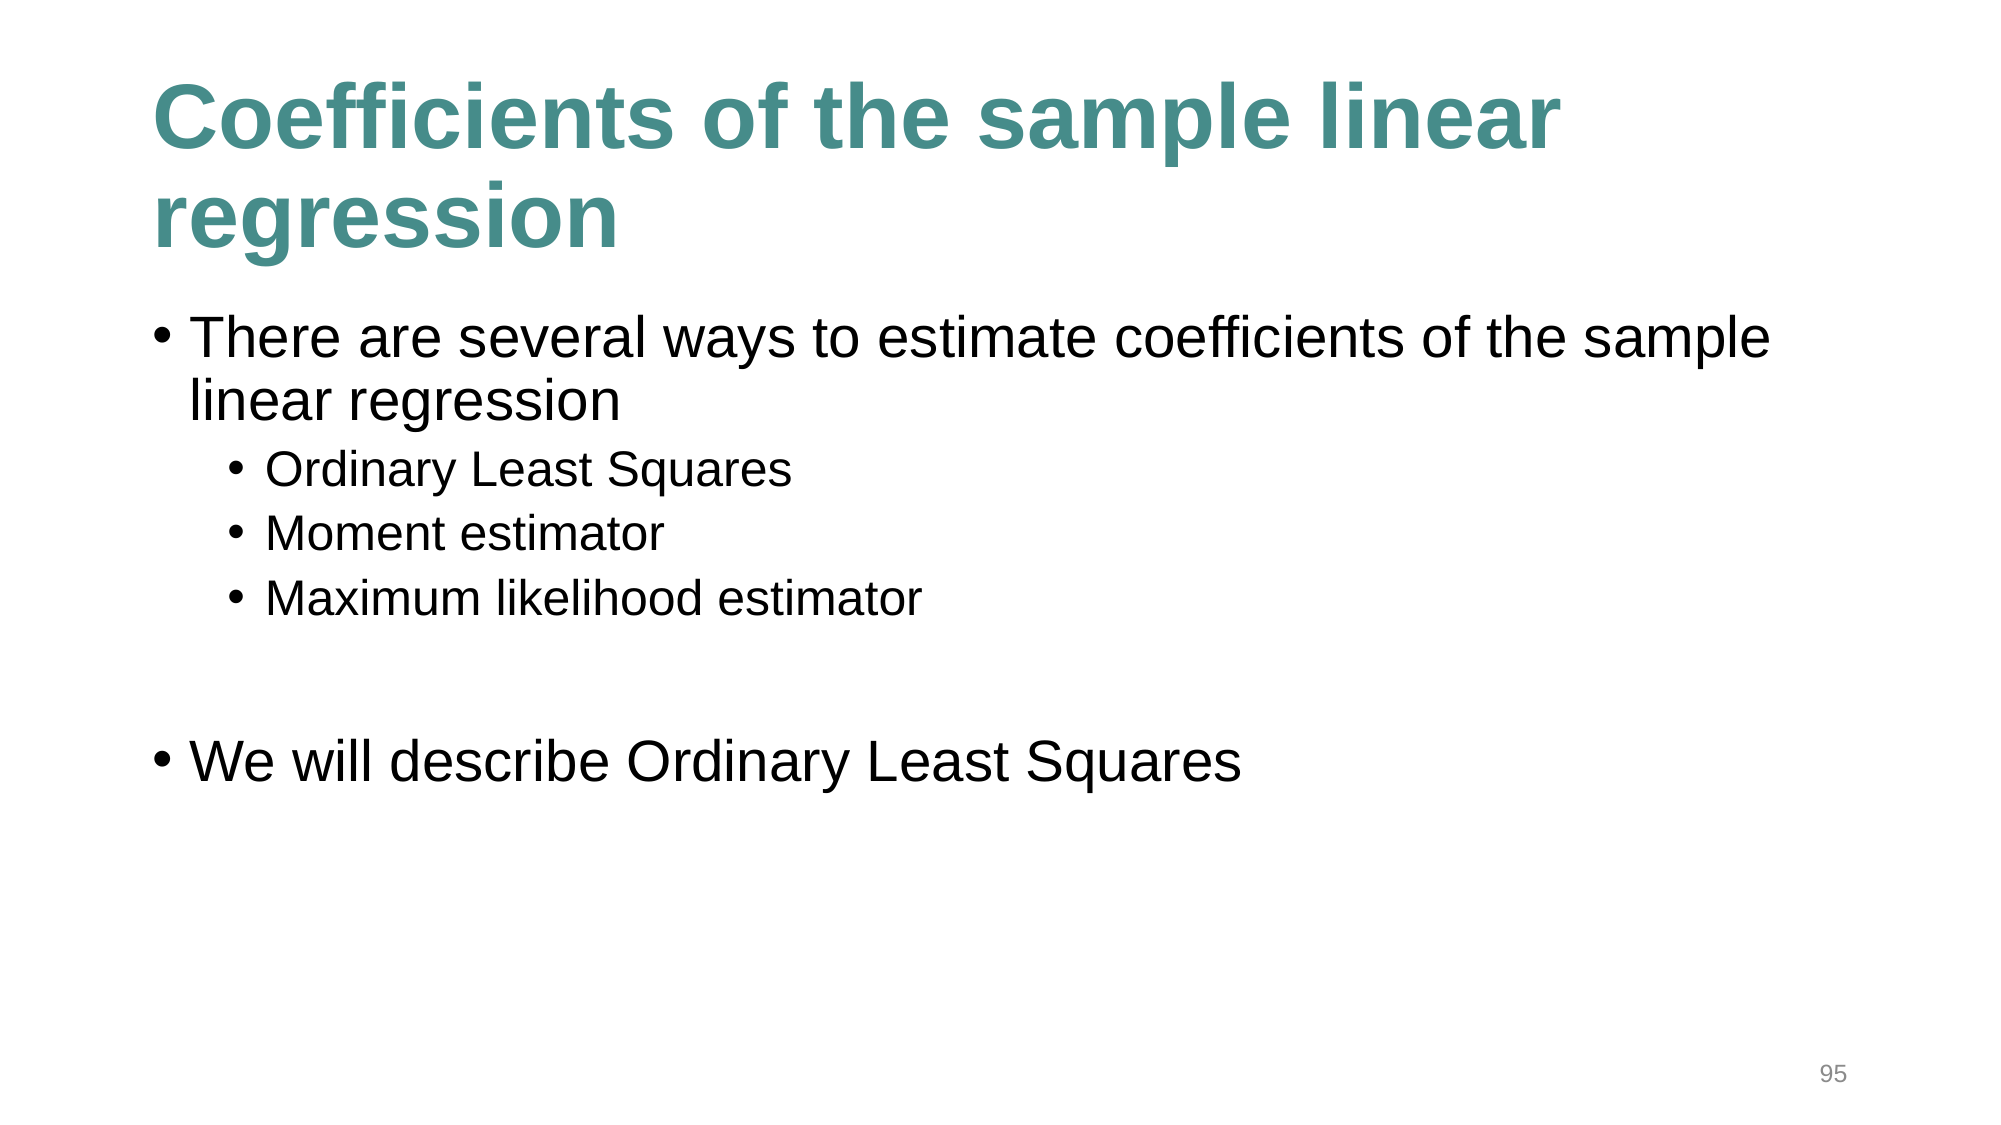

# Coefficients of the sample linear regression
There are several ways to estimate coefficients of the sample linear regression
Ordinary Least Squares
Moment estimator
Maximum likelihood estimator

We will describe Ordinary Least Squares
95